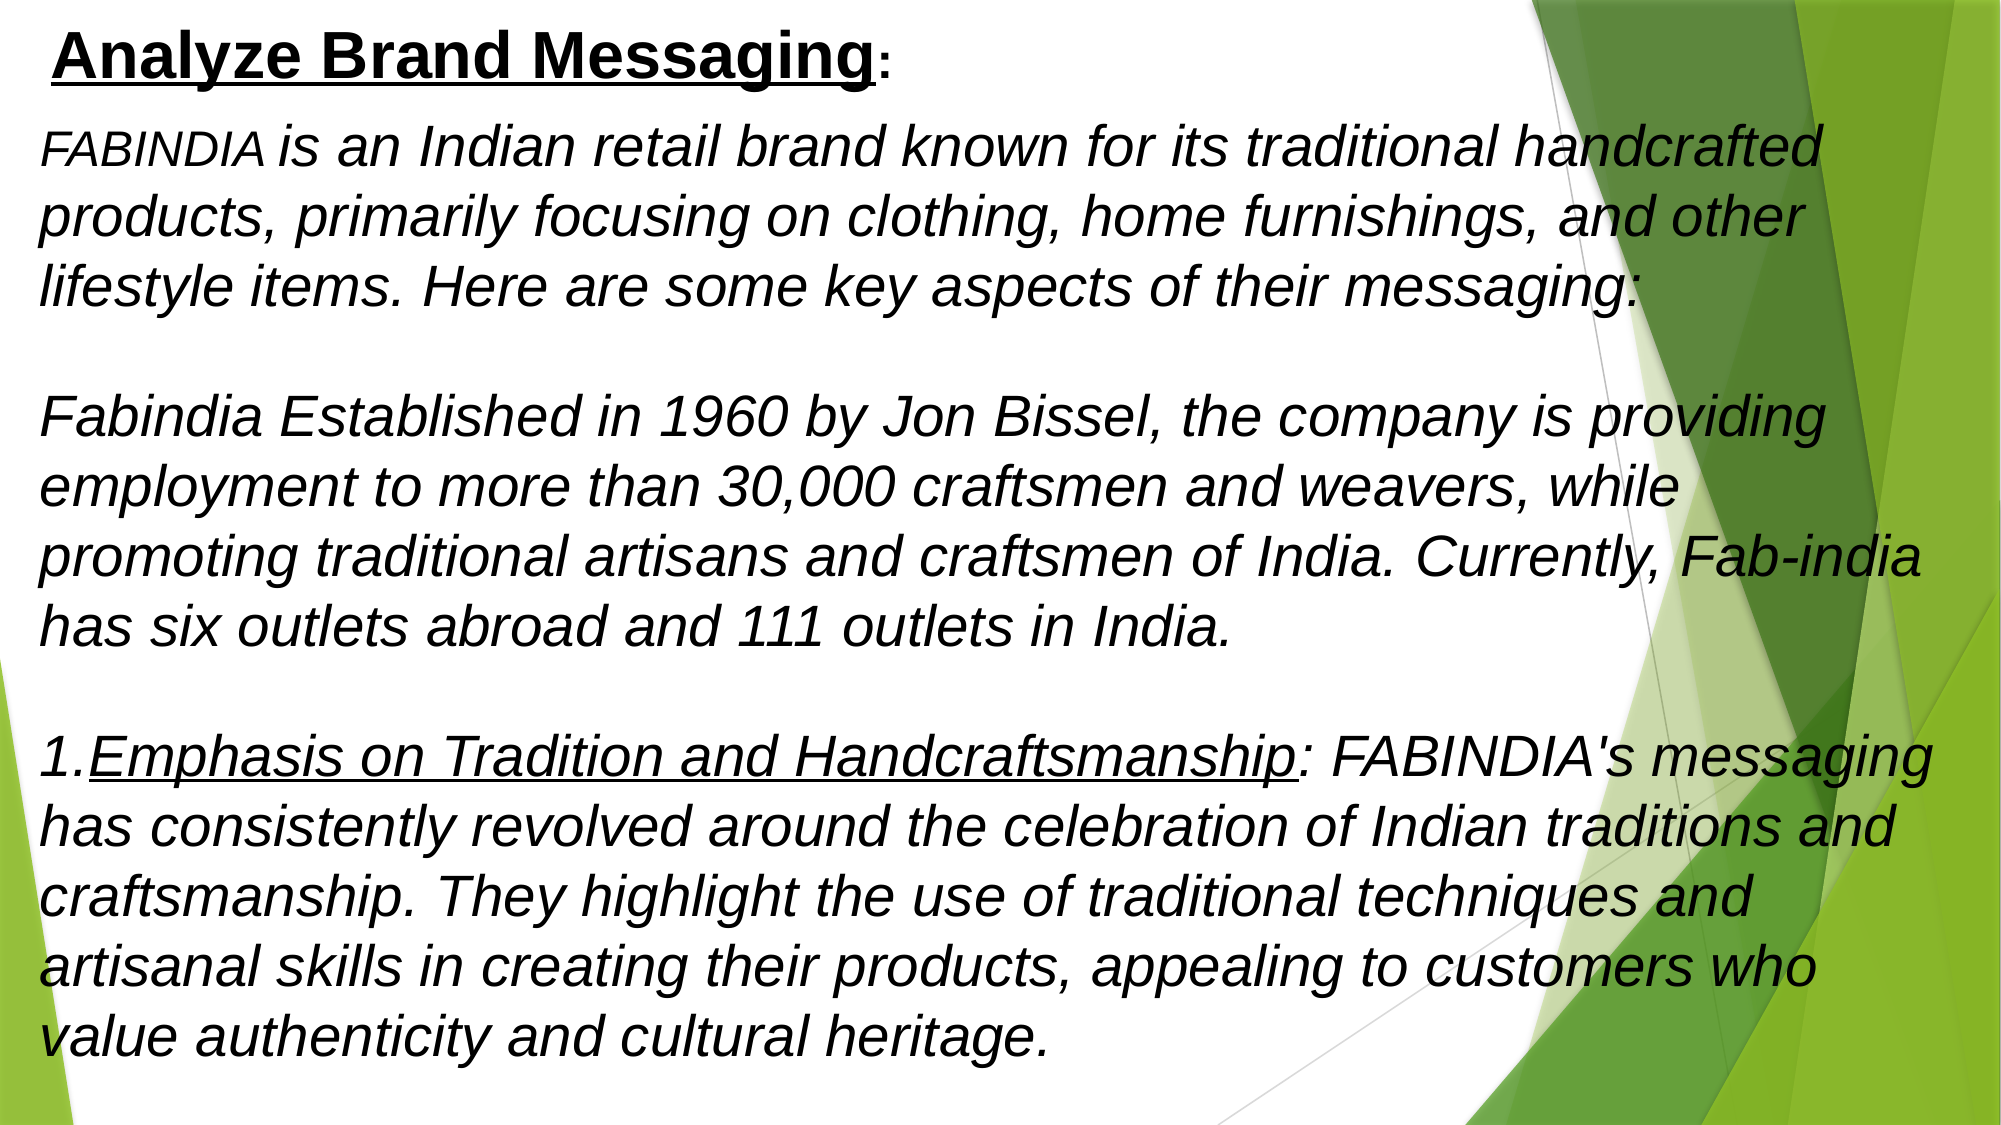

Analyze Brand Messaging:
FABINDIA is an Indian retail brand known for its traditional handcrafted products, primarily focusing on clothing, home furnishings, and other lifestyle items. Here are some key aspects of their messaging:

Fabindia Established in 1960 by Jon Bissel, the company is providing employment to more than 30,000 craftsmen and weavers, while promoting traditional artisans and craftsmen of India. Currently, Fab-india has six outlets abroad and 111 outlets in India.

Emphasis on Tradition and Handcraftsmanship: FABINDIA's messaging has consistently revolved around the celebration of Indian traditions and craftsmanship. They highlight the use of traditional techniques and artisanal skills in creating their products, appealing to customers who value authenticity and cultural heritage.